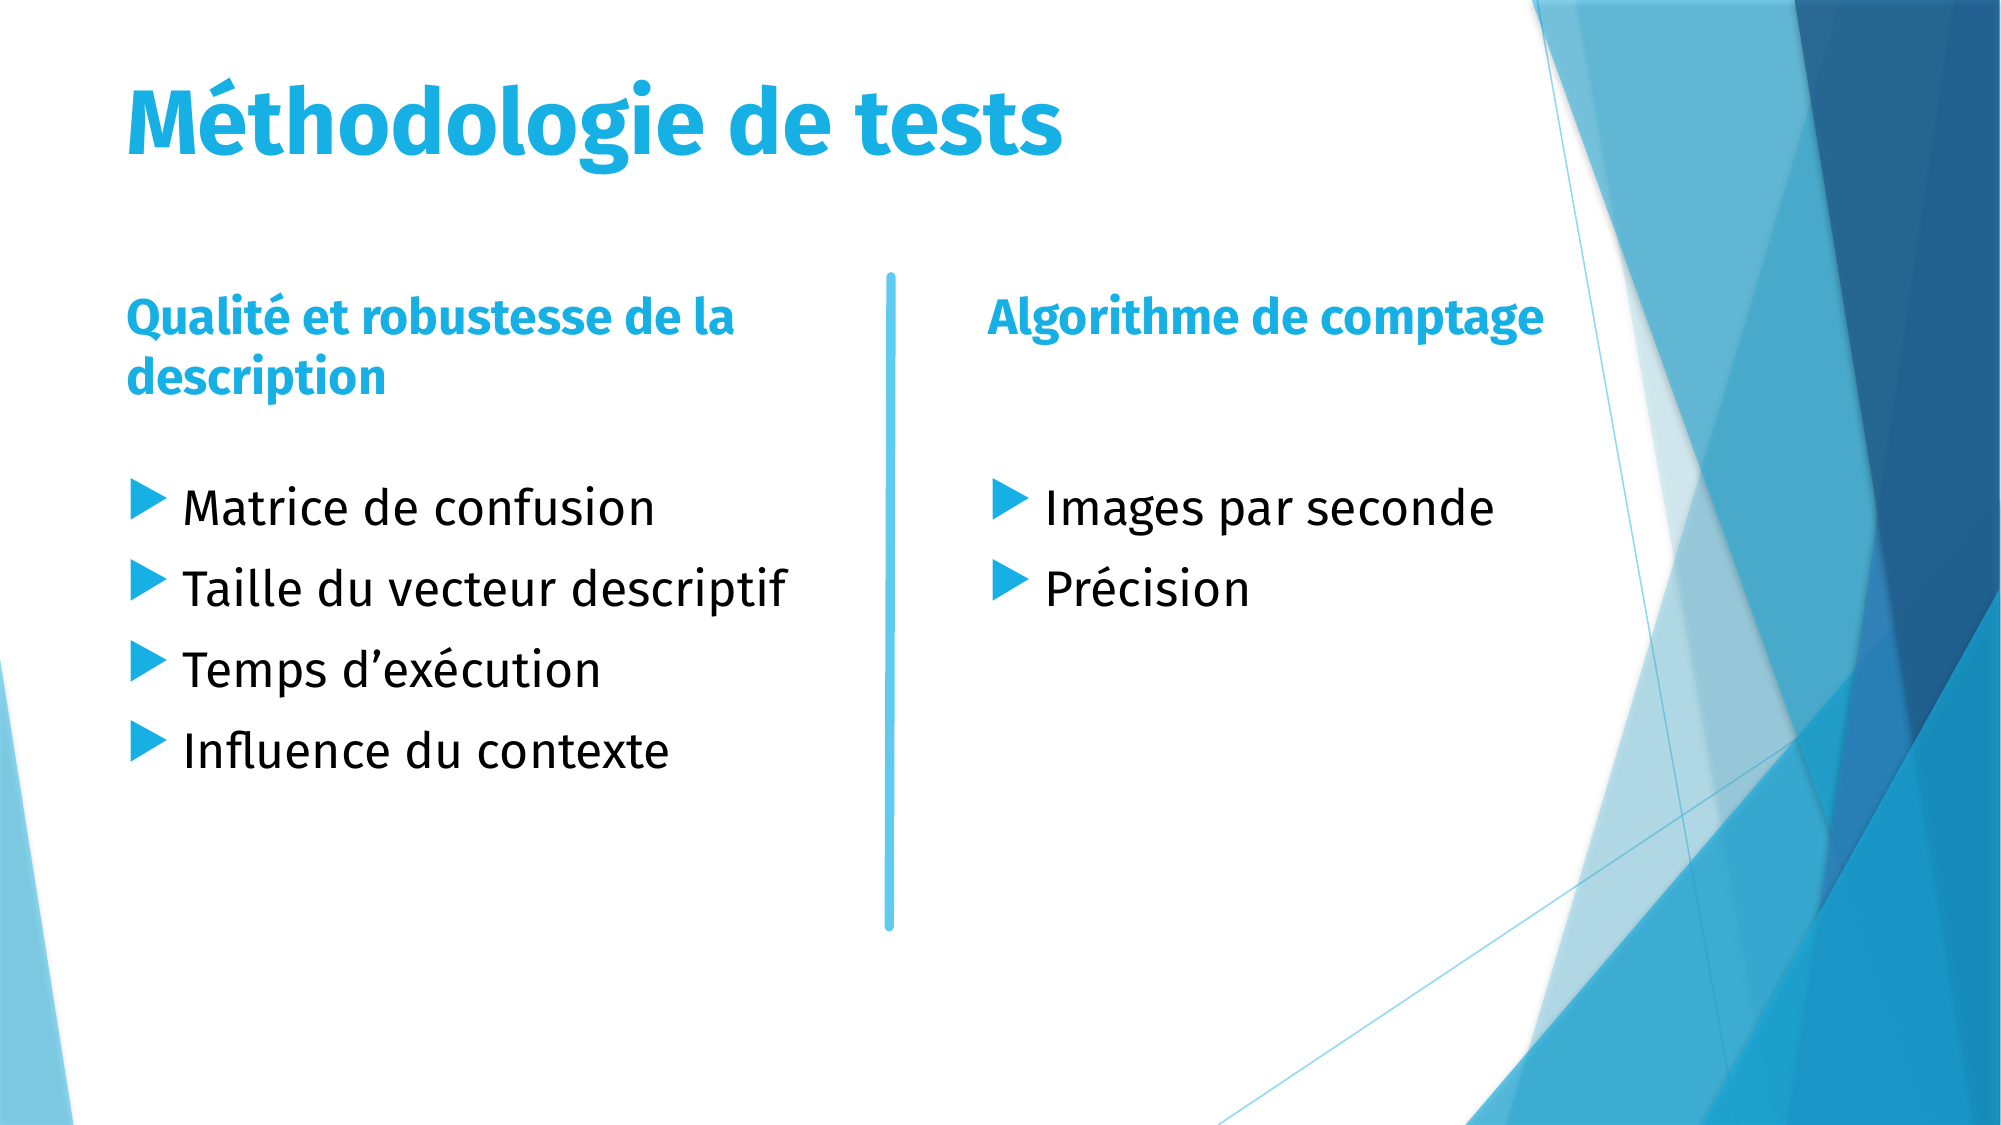

Méthodologie de tests
Algorithme de comptage
# Qualité et robustesse de la description
Matrice de confusion
Taille du vecteur descriptif
Temps d’exécution
Influence du contexte

Images par seconde
Précision